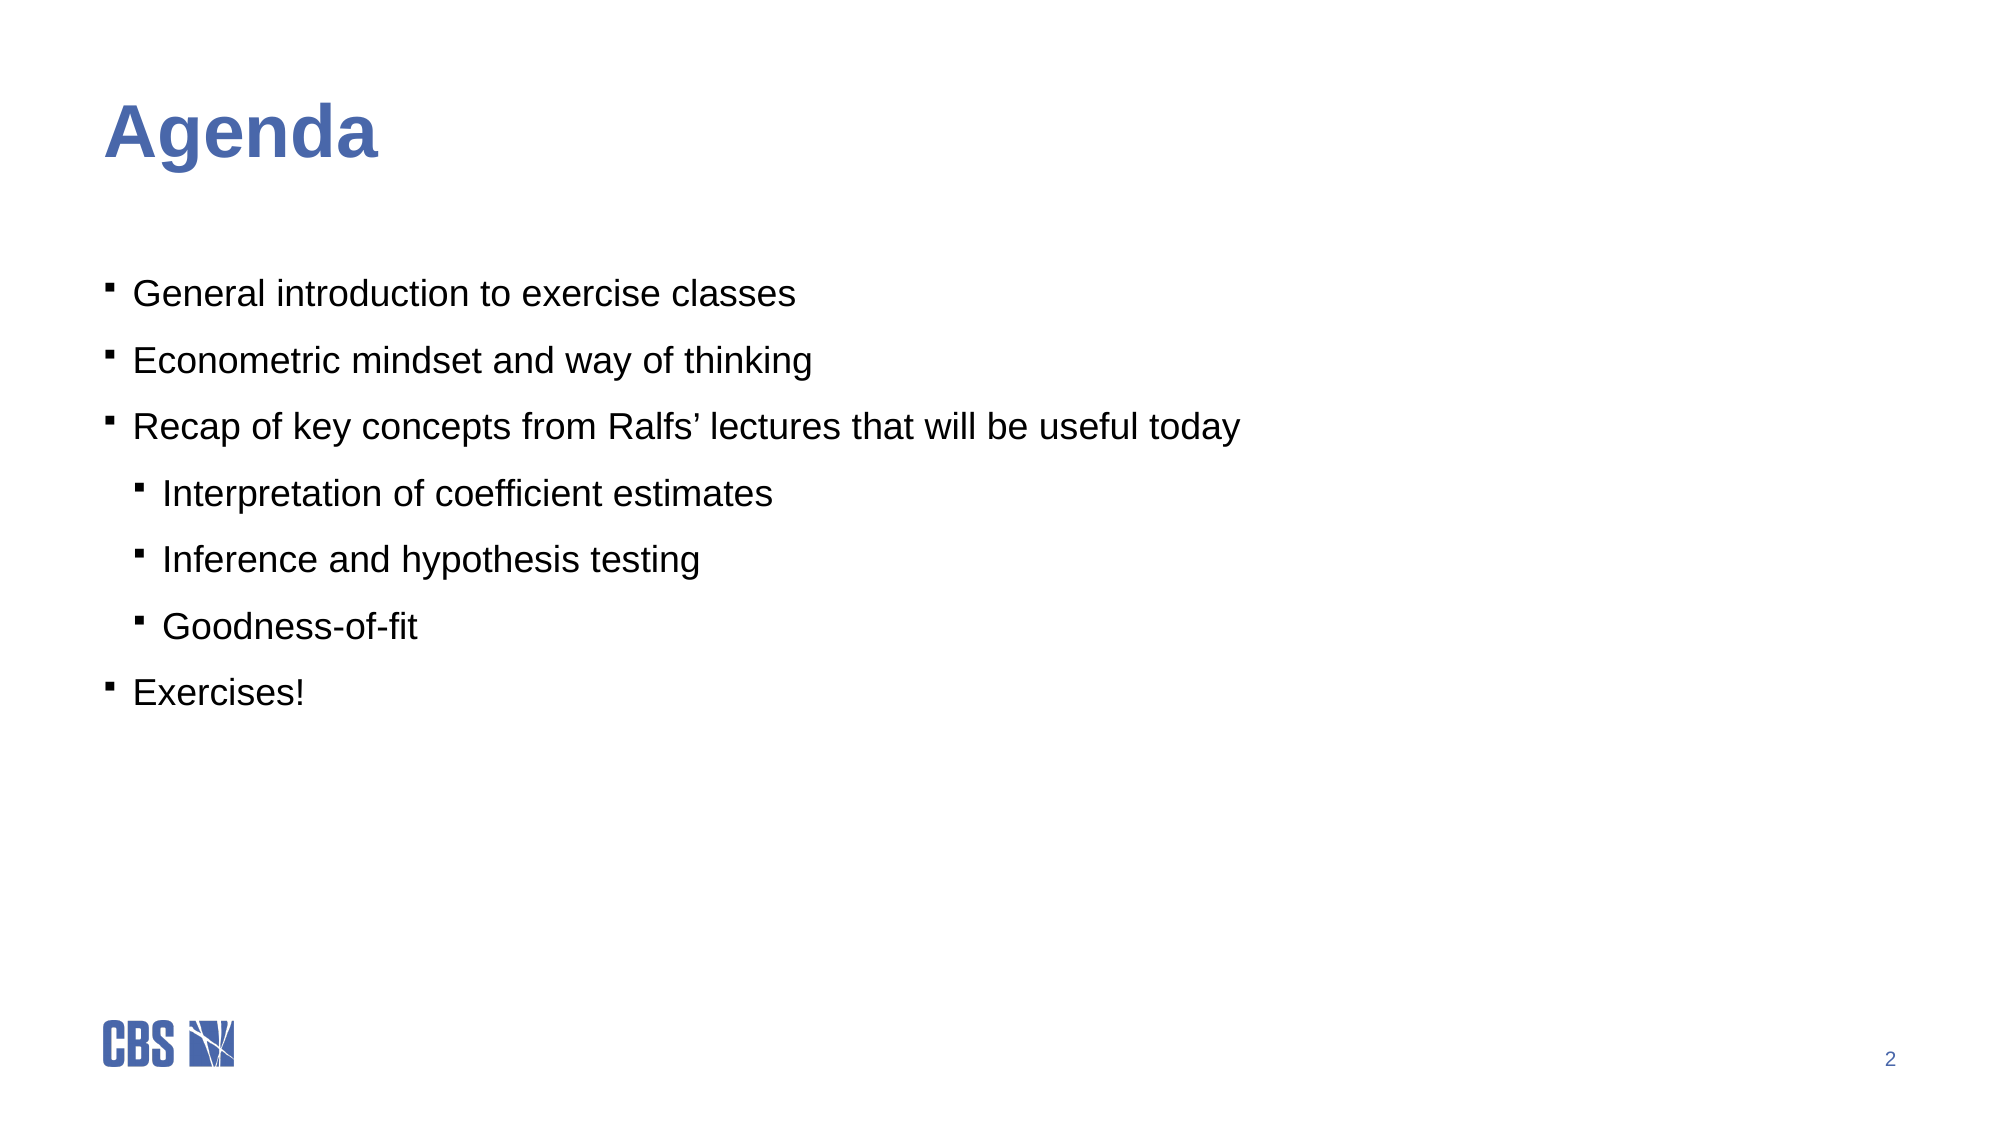

# Agenda

General introduction to exercise classes
Econometric mindset and way of thinking
Recap of key concepts from Ralfs’ lectures that will be useful today
Interpretation of coefficient estimates
Inference and hypothesis testing
Goodness-of-fit
Exercises!

2